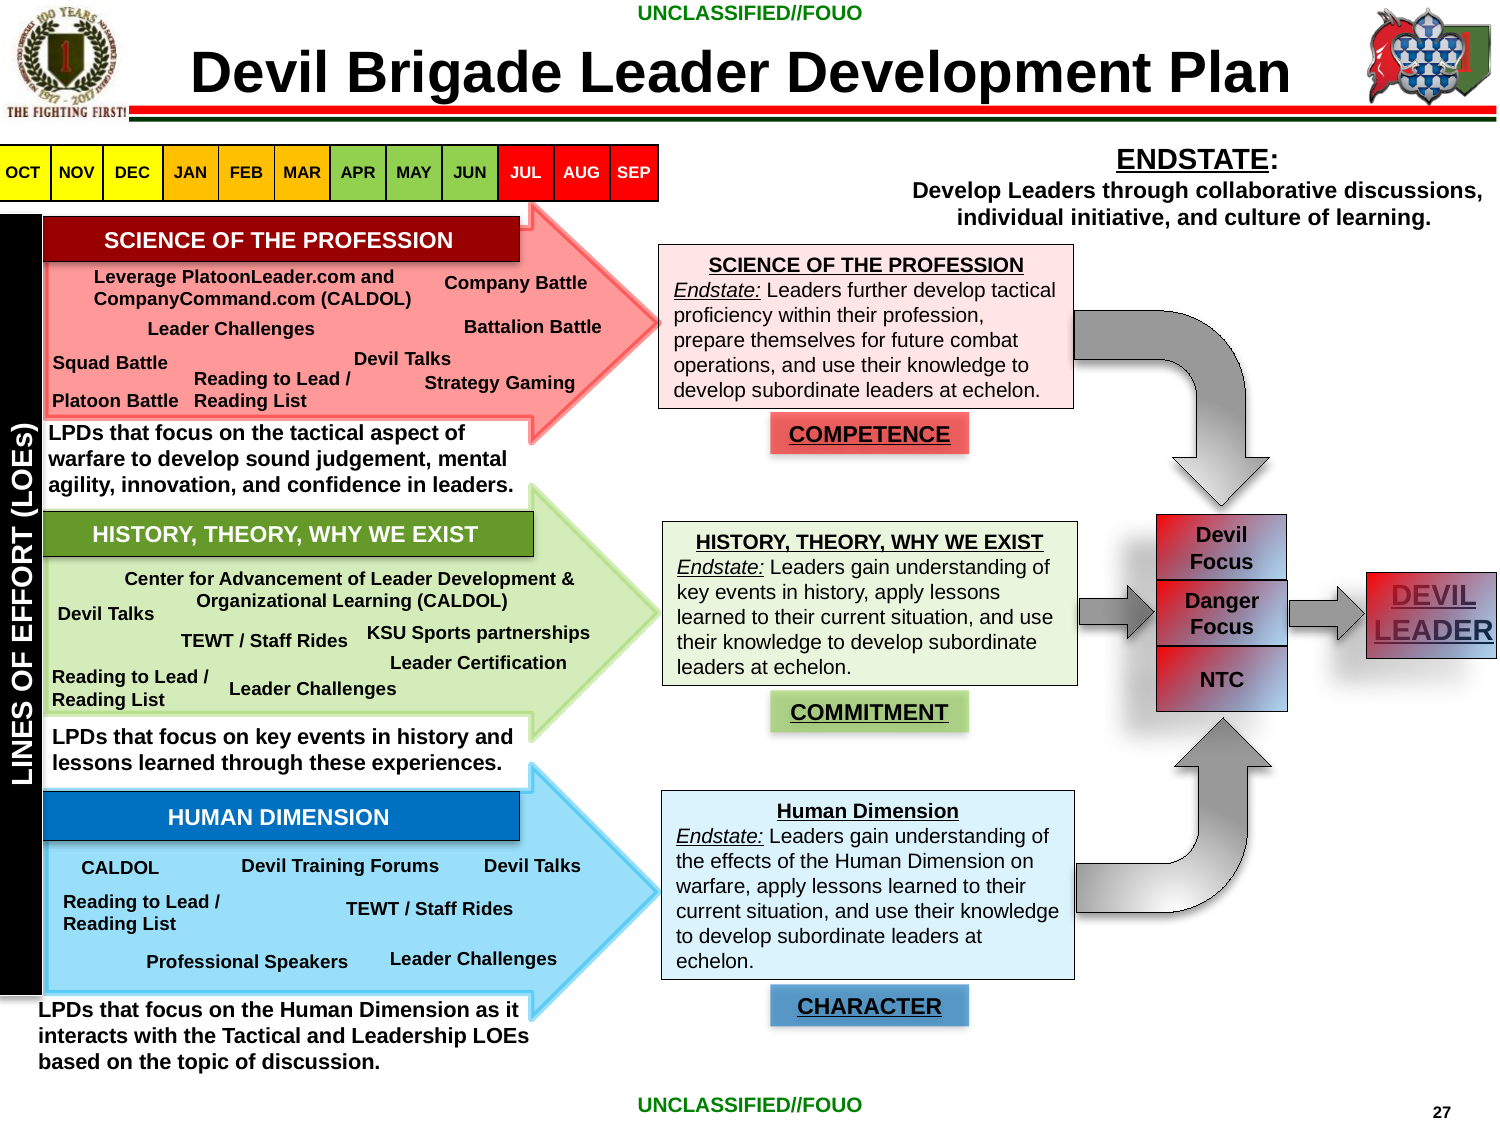

SCIENCE OF THE PROFESSION
Devil Brigade Leader Development Plan
Endstate:
Develop Leaders through collaborative discussions, individual initiative, and culture of learning.

| OCT | NOV | DEC | JAN | FEB | MAR | APR | MAY | JUN | JUL | AUG | SEP |
| --- | --- | --- | --- | --- | --- | --- | --- | --- | --- | --- | --- |

LINES OF EFFORT (LOEs)
SCIENCE OF THE PROFESSION
Endstate: Leaders further develop tactical proficiency within their profession, prepare themselves for future combat operations, and use their knowledge to develop subordinate leaders at echelon.
Leverage PlatoonLeader.com and CompanyCommand.com (CALDOL)
Company Battle
HISTORY, THEORY, WHY WE EXIST
Battalion Battle
Leader Challenges

Devil Talks
Squad Battle
Reading to Lead / Reading List
Strategy Gaming
Platoon Battle
LPDs that focus on the tactical aspect of warfare to develop sound judgement, mental agility, innovation, and confidence in leaders.
COMPETENCE

Devil Focus
HISTORY, THEORY, WHY WE EXIST
Endstate: Leaders gain understanding of key events in history, apply lessons learned to their current situation, and use their knowledge to develop subordinate leaders at echelon.
Center for Advancement of Leader Development &
Organizational Learning (CALDOL)
DEVIL LEADER

HUMAN DIMENSION
Danger Focus

Devil Talks
KSU Sports partnerships
TEWT / Staff Rides
Leader Certification
NTC
Reading to Lead / Reading List
Leader Challenges
COMMITMENT
LPDs that focus on key events in history and lessons learned through these experiences.

Human Dimension
Endstate: Leaders gain understanding of the effects of the Human Dimension on warfare, apply lessons learned to their current situation, and use their knowledge to develop subordinate leaders at echelon.
Devil Talks
Devil Training Forums
CALDOL
Reading to Lead / Reading List
TEWT / Staff Rides
Leader Challenges
Professional Speakers
CHARACTER
LPDs that focus on the Human Dimension as it interacts with the Tactical and Leadership LOEs based on the topic of discussion.